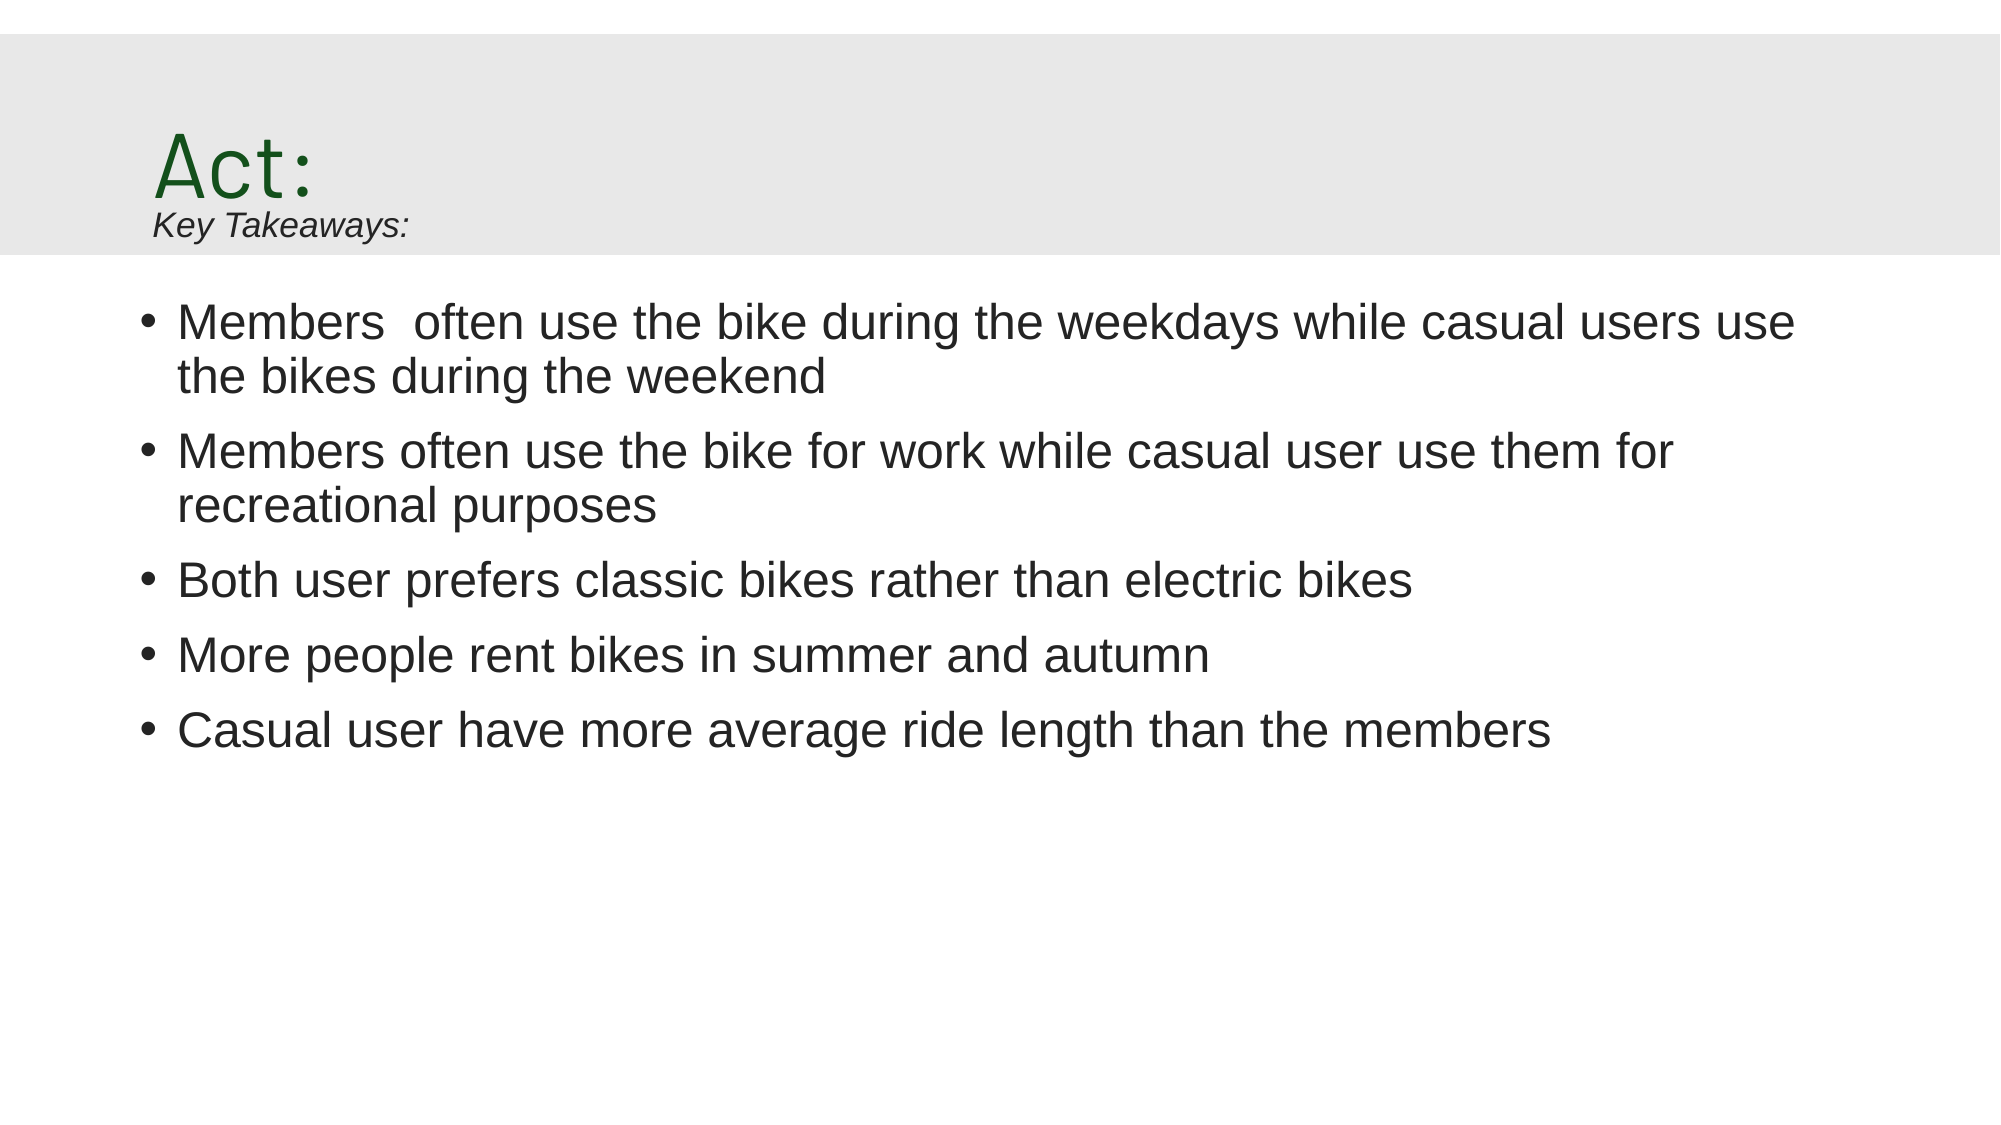

# Act:
Key Takeaways:
Members  often use the bike during the weekdays while casual users use the bikes during the weekend
Members often use the bike for work while casual user use them for recreational purposes
Both user prefers classic bikes rather than electric bikes
More people rent bikes in summer and autumn
Casual user have more average ride length than the members